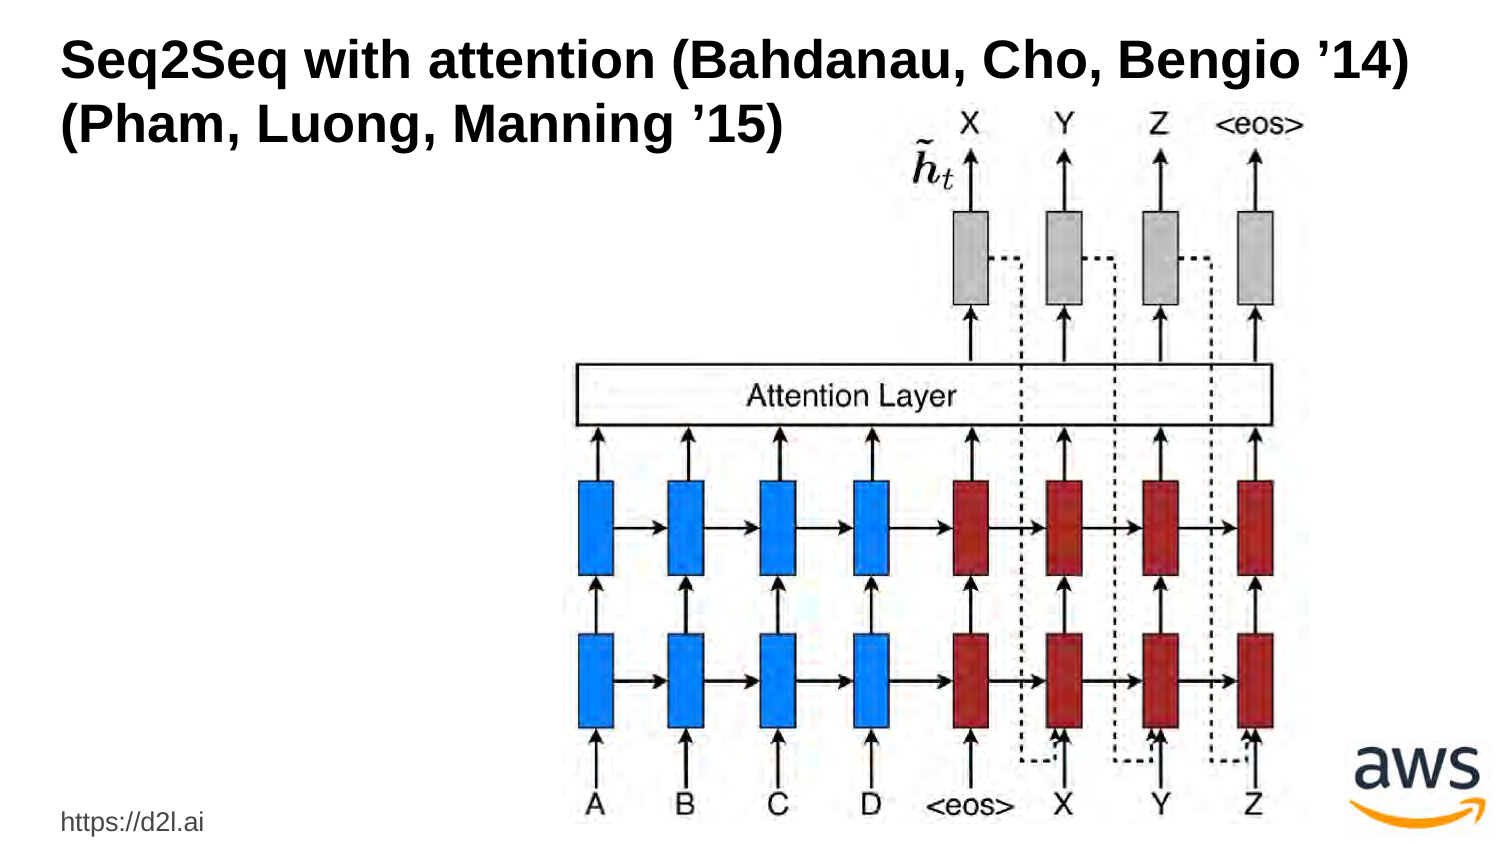

# Seq2Seq with attention (Bahdanau, Cho, Bengio ’14)  (Pham, Luong, Manning ’15)

https://d2l.ai